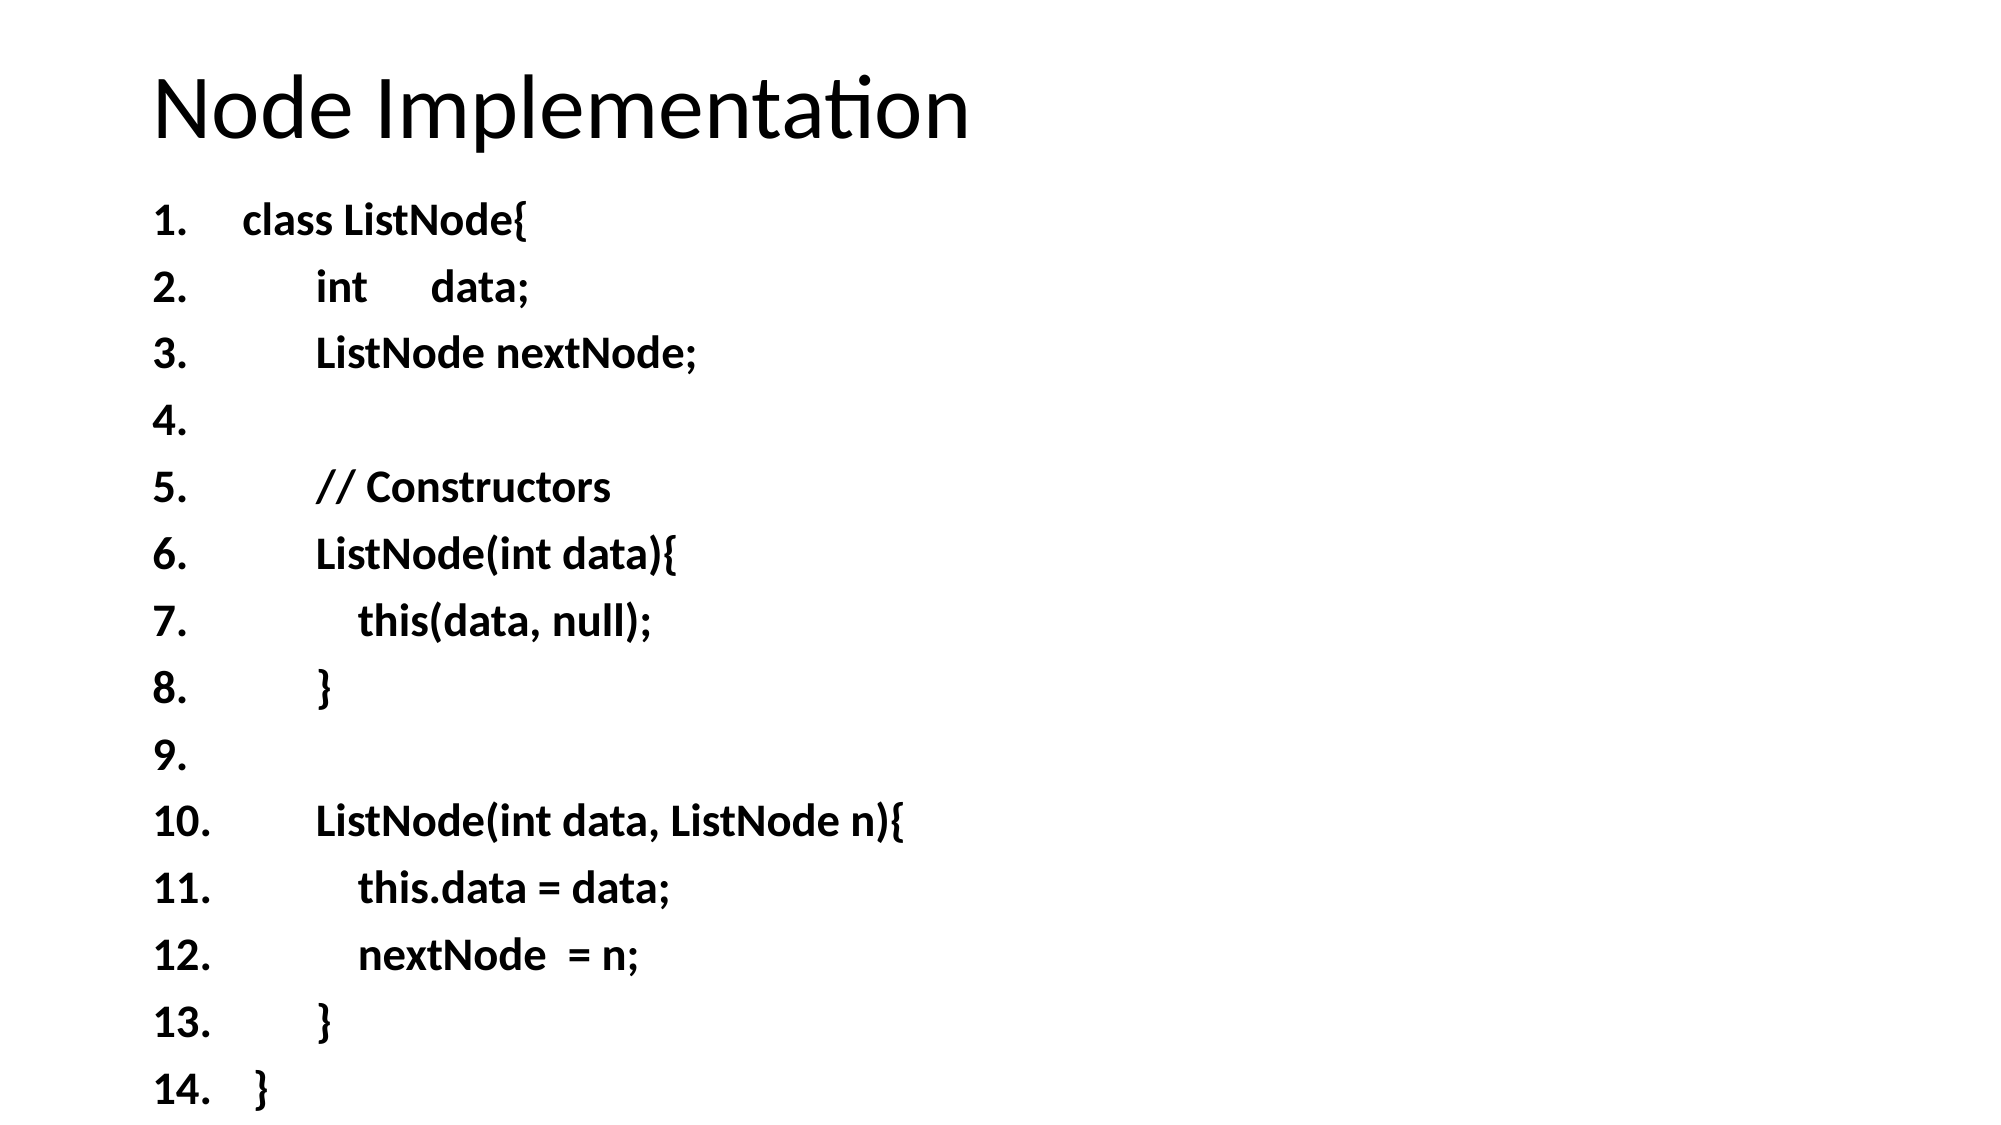

# Node Implementation
 class ListNode{
        int      data;
        ListNode nextNode;

        // Constructors
        ListNode(int data){
            this(data, null);
        }

        ListNode(int data, ListNode n){
            this.data = data;
            nextNode  = n;
        }
  }